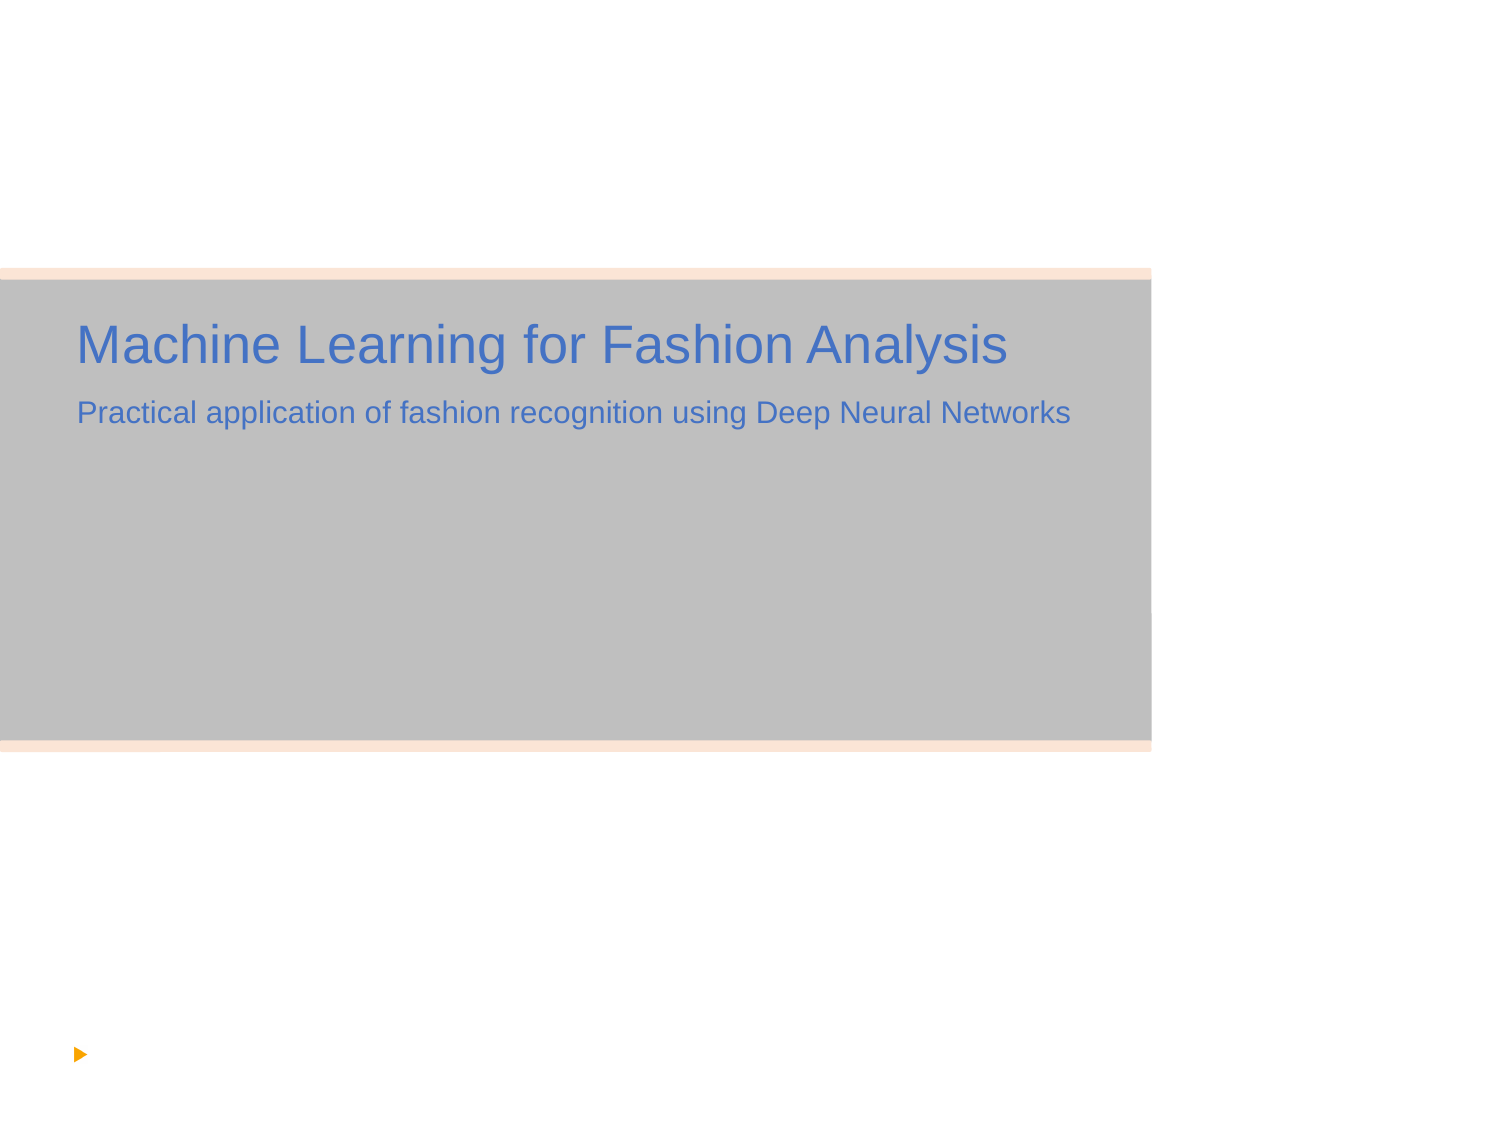

# Machine Learning for Fashion Analysis
Practical application of fashion recognition using Deep Neural Networks